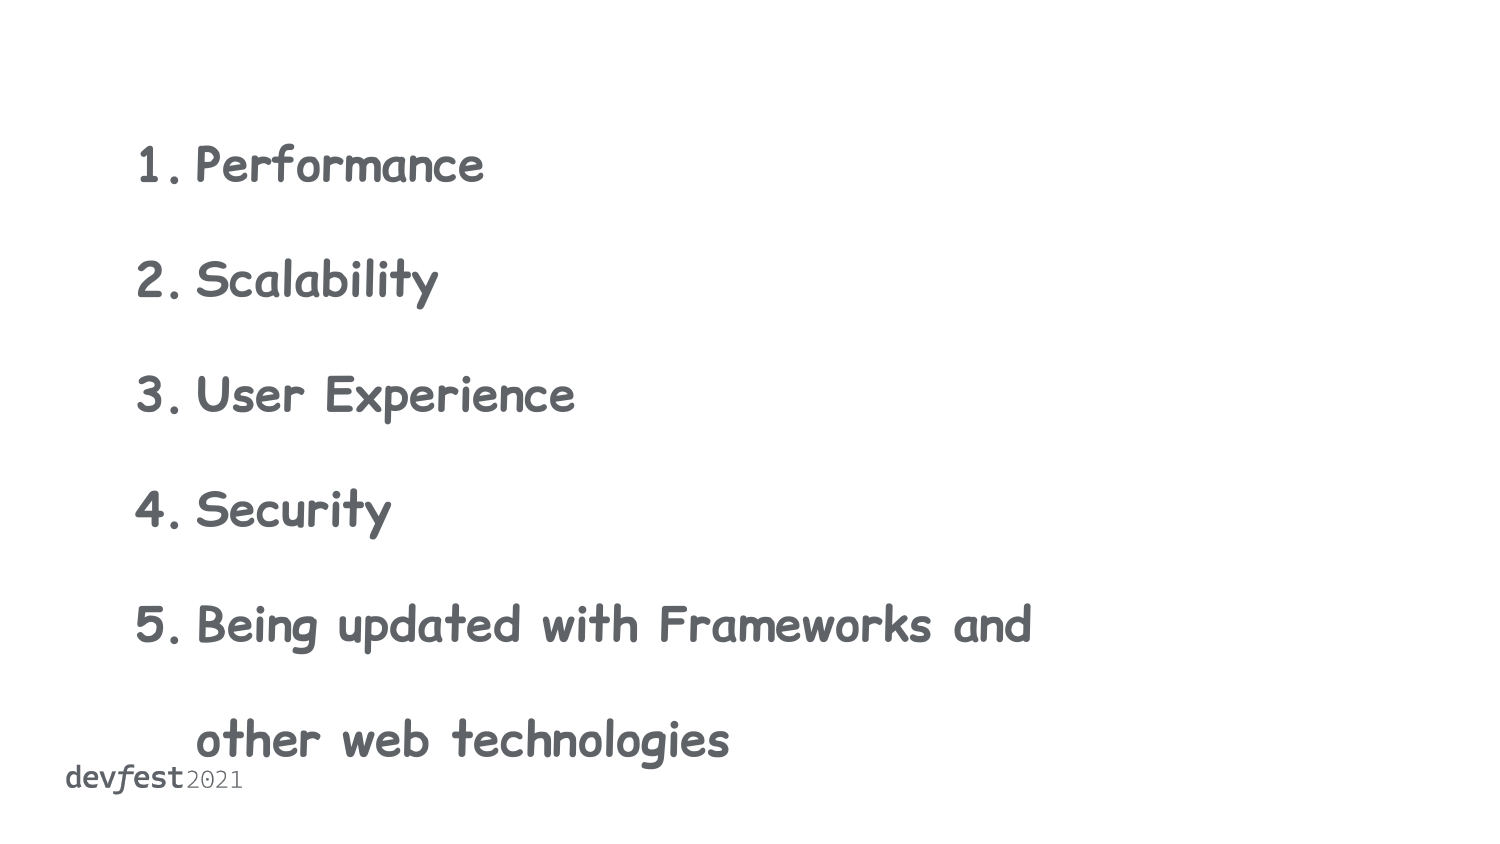

Performance
Scalability
User Experience
Security
Being updated with Frameworks and other web technologies